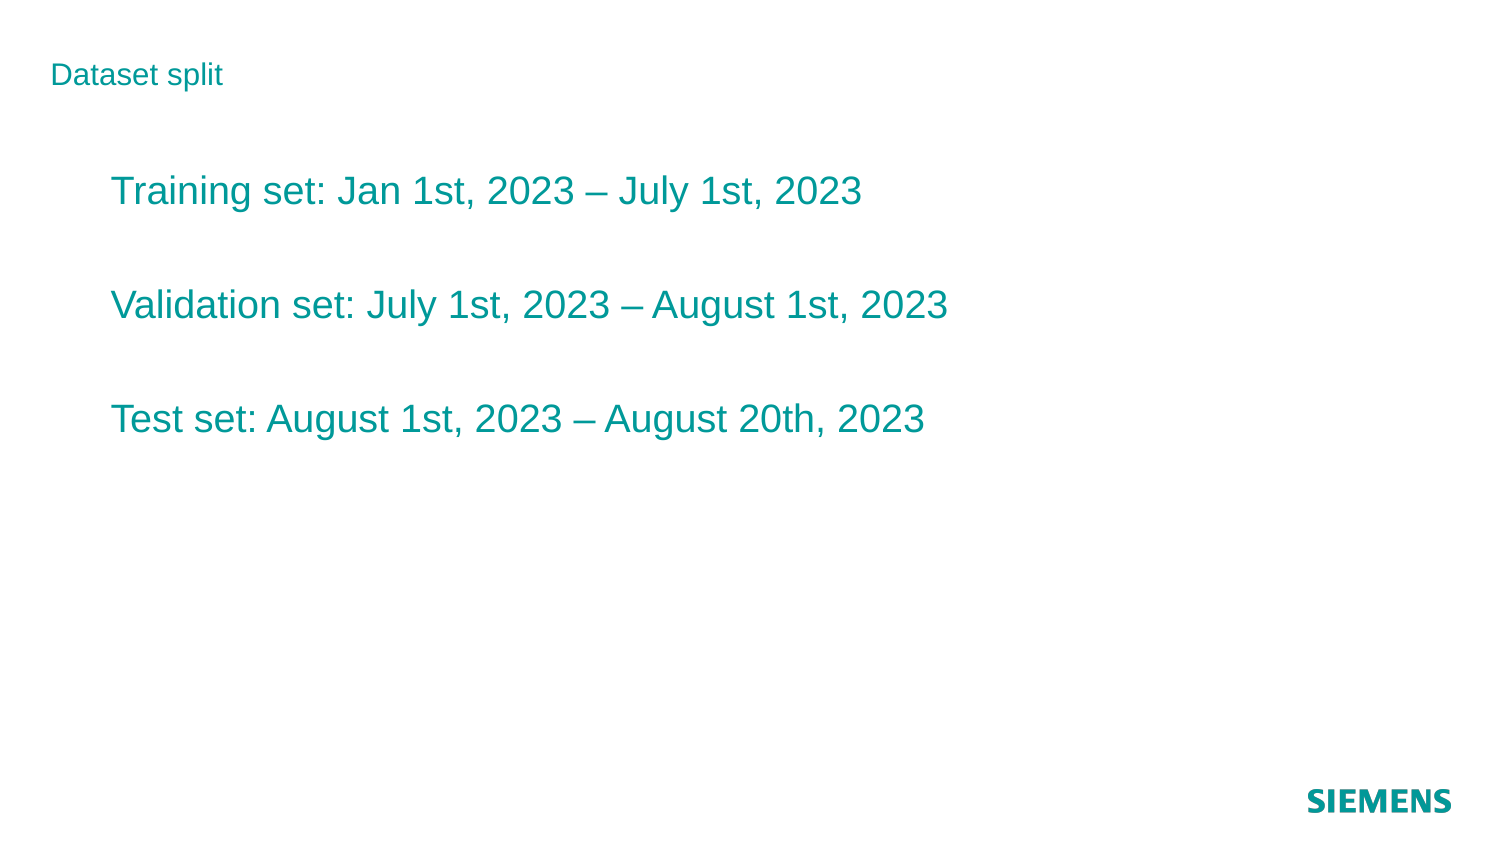

Dataset split

# Training set: Jan 1st, 2023 – July 1st, 2023

Validation set: July 1st, 2023 – August 1st, 2023

Test set: August 1st, 2023 – August 20th, 2023